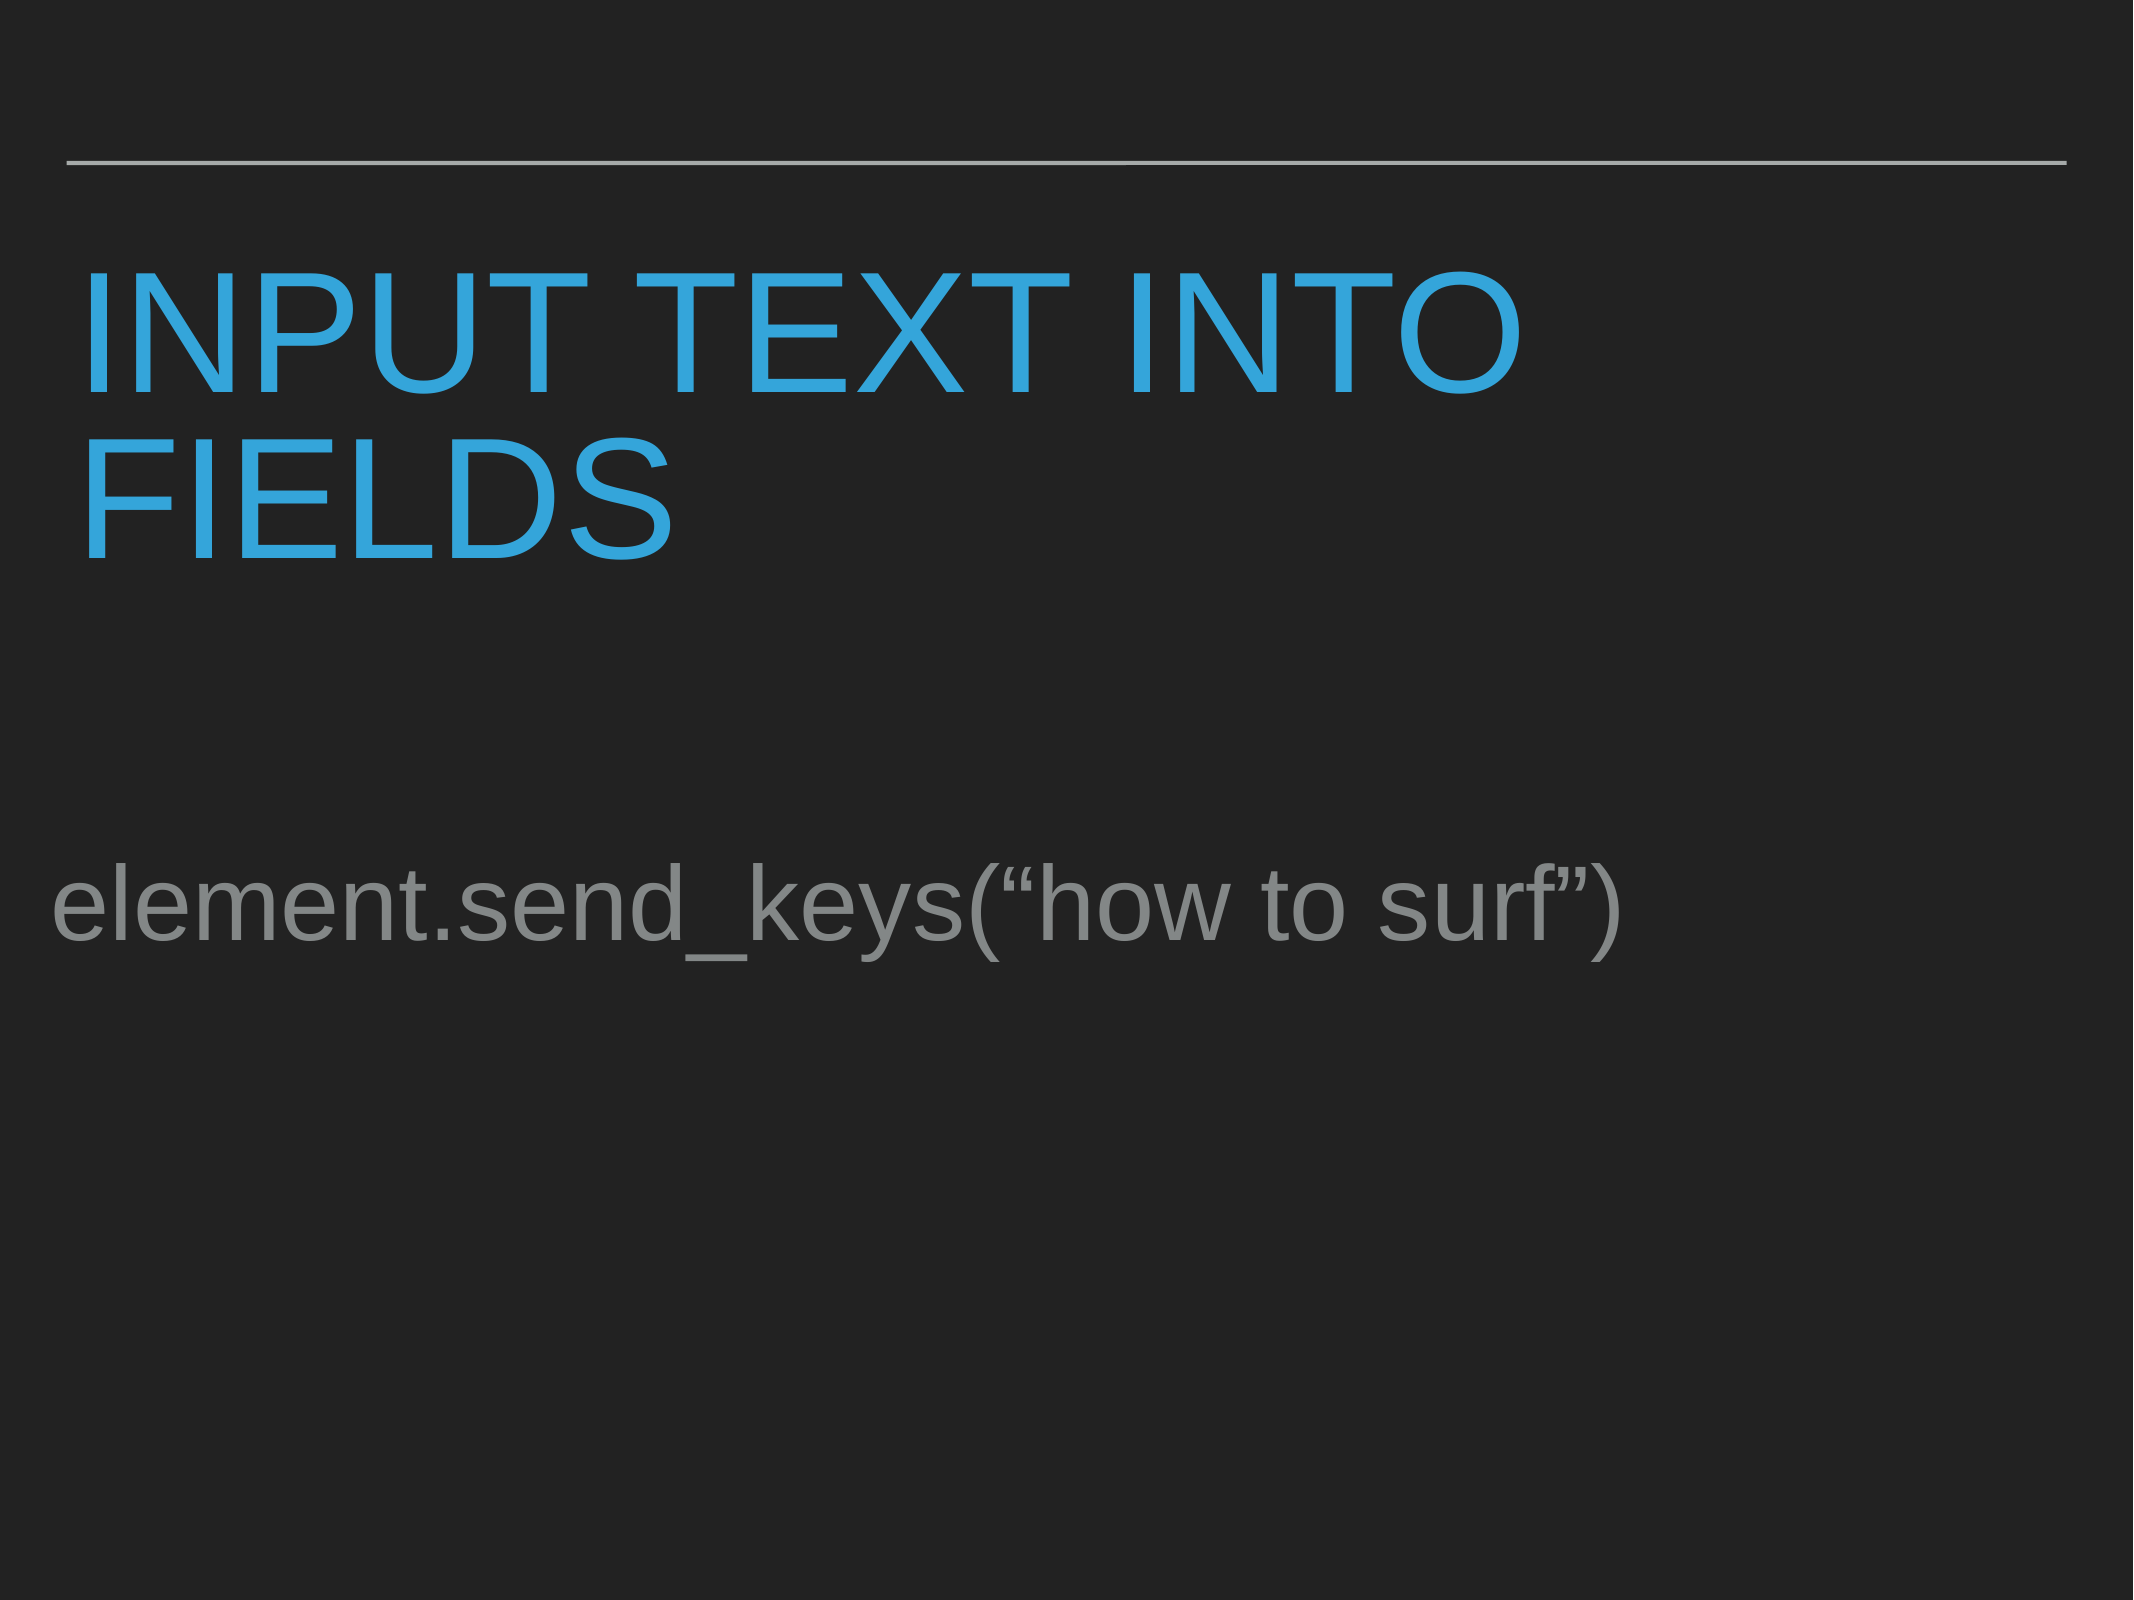

# Input text into fields
element.send_keys(“how to surf”)